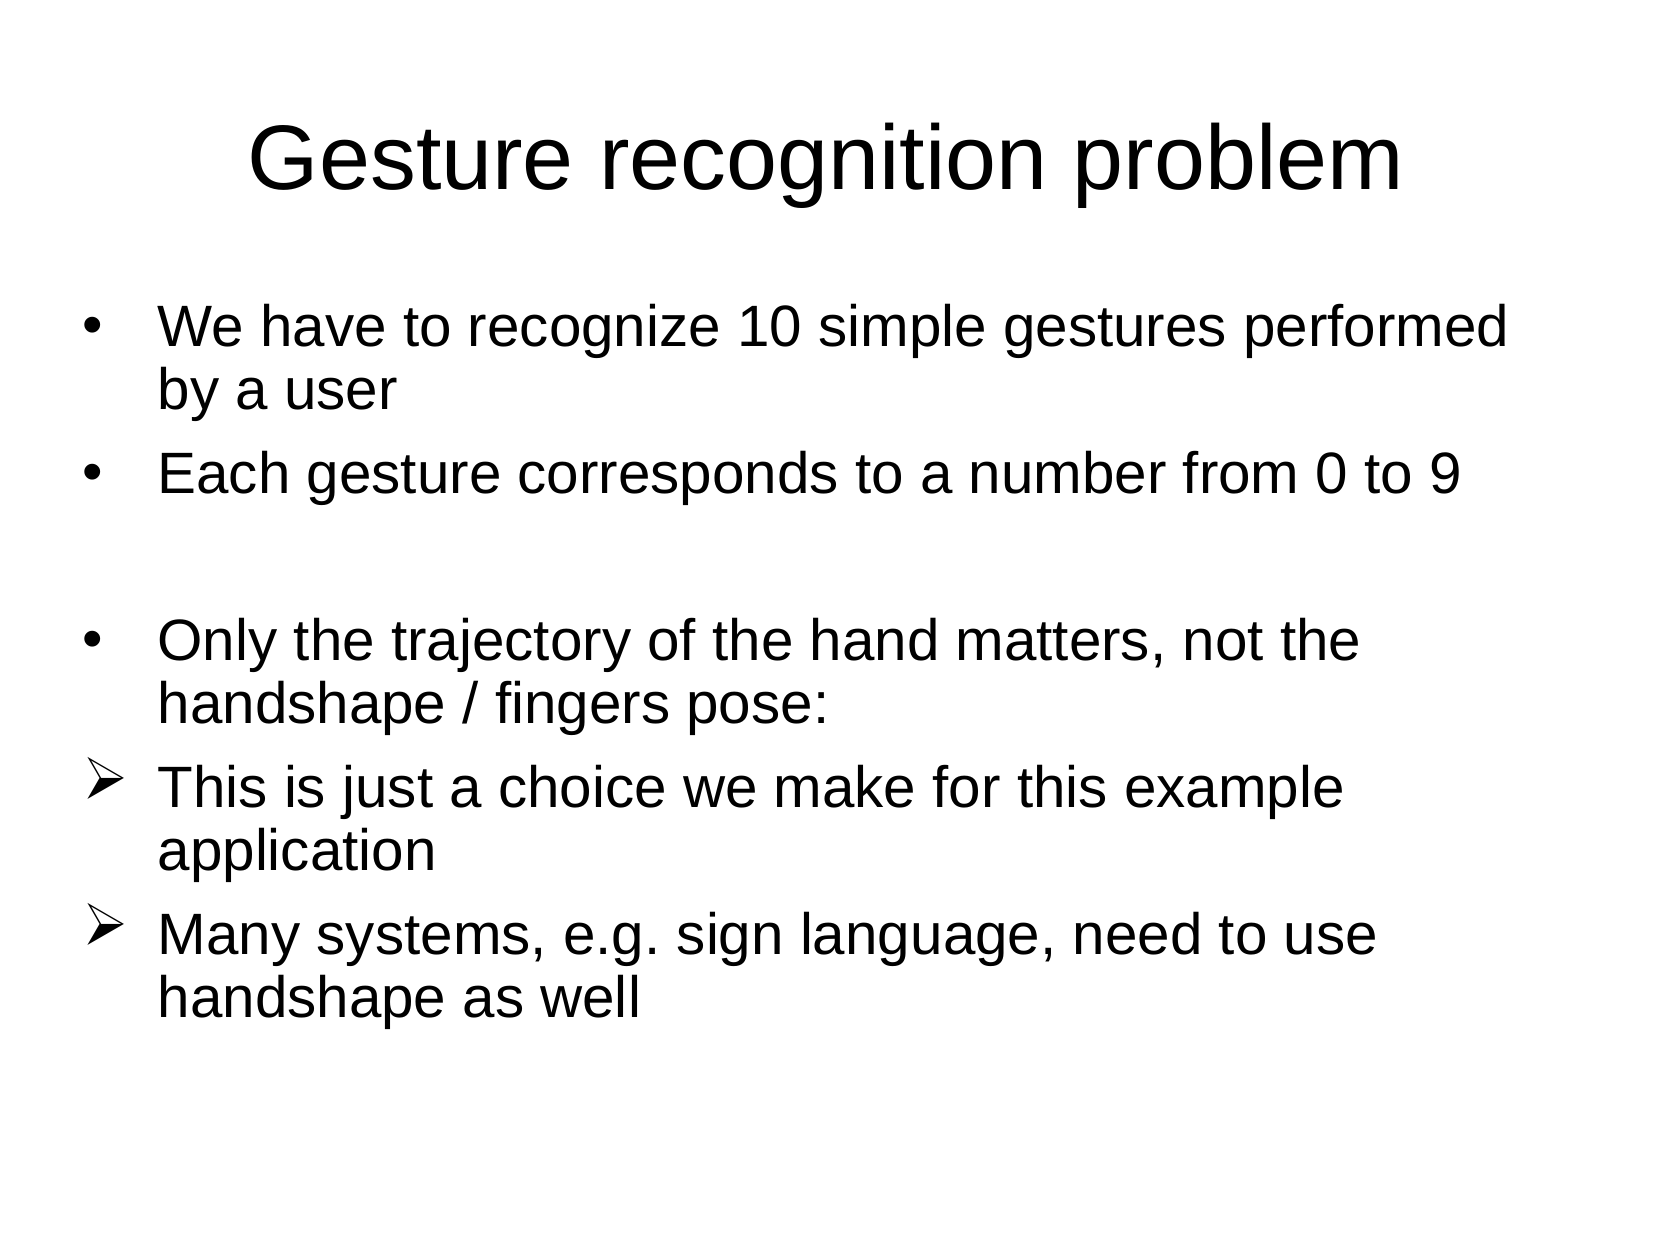

Gesture recognition problem
# We have to recognize 10 simple gestures performed by a user
Each gesture corresponds to a number from 0 to 9

Only the trajectory of the hand matters, not the handshape / fingers pose:
This is just a choice we make for this example application
Many systems, e.g. sign language, need to use handshape as well